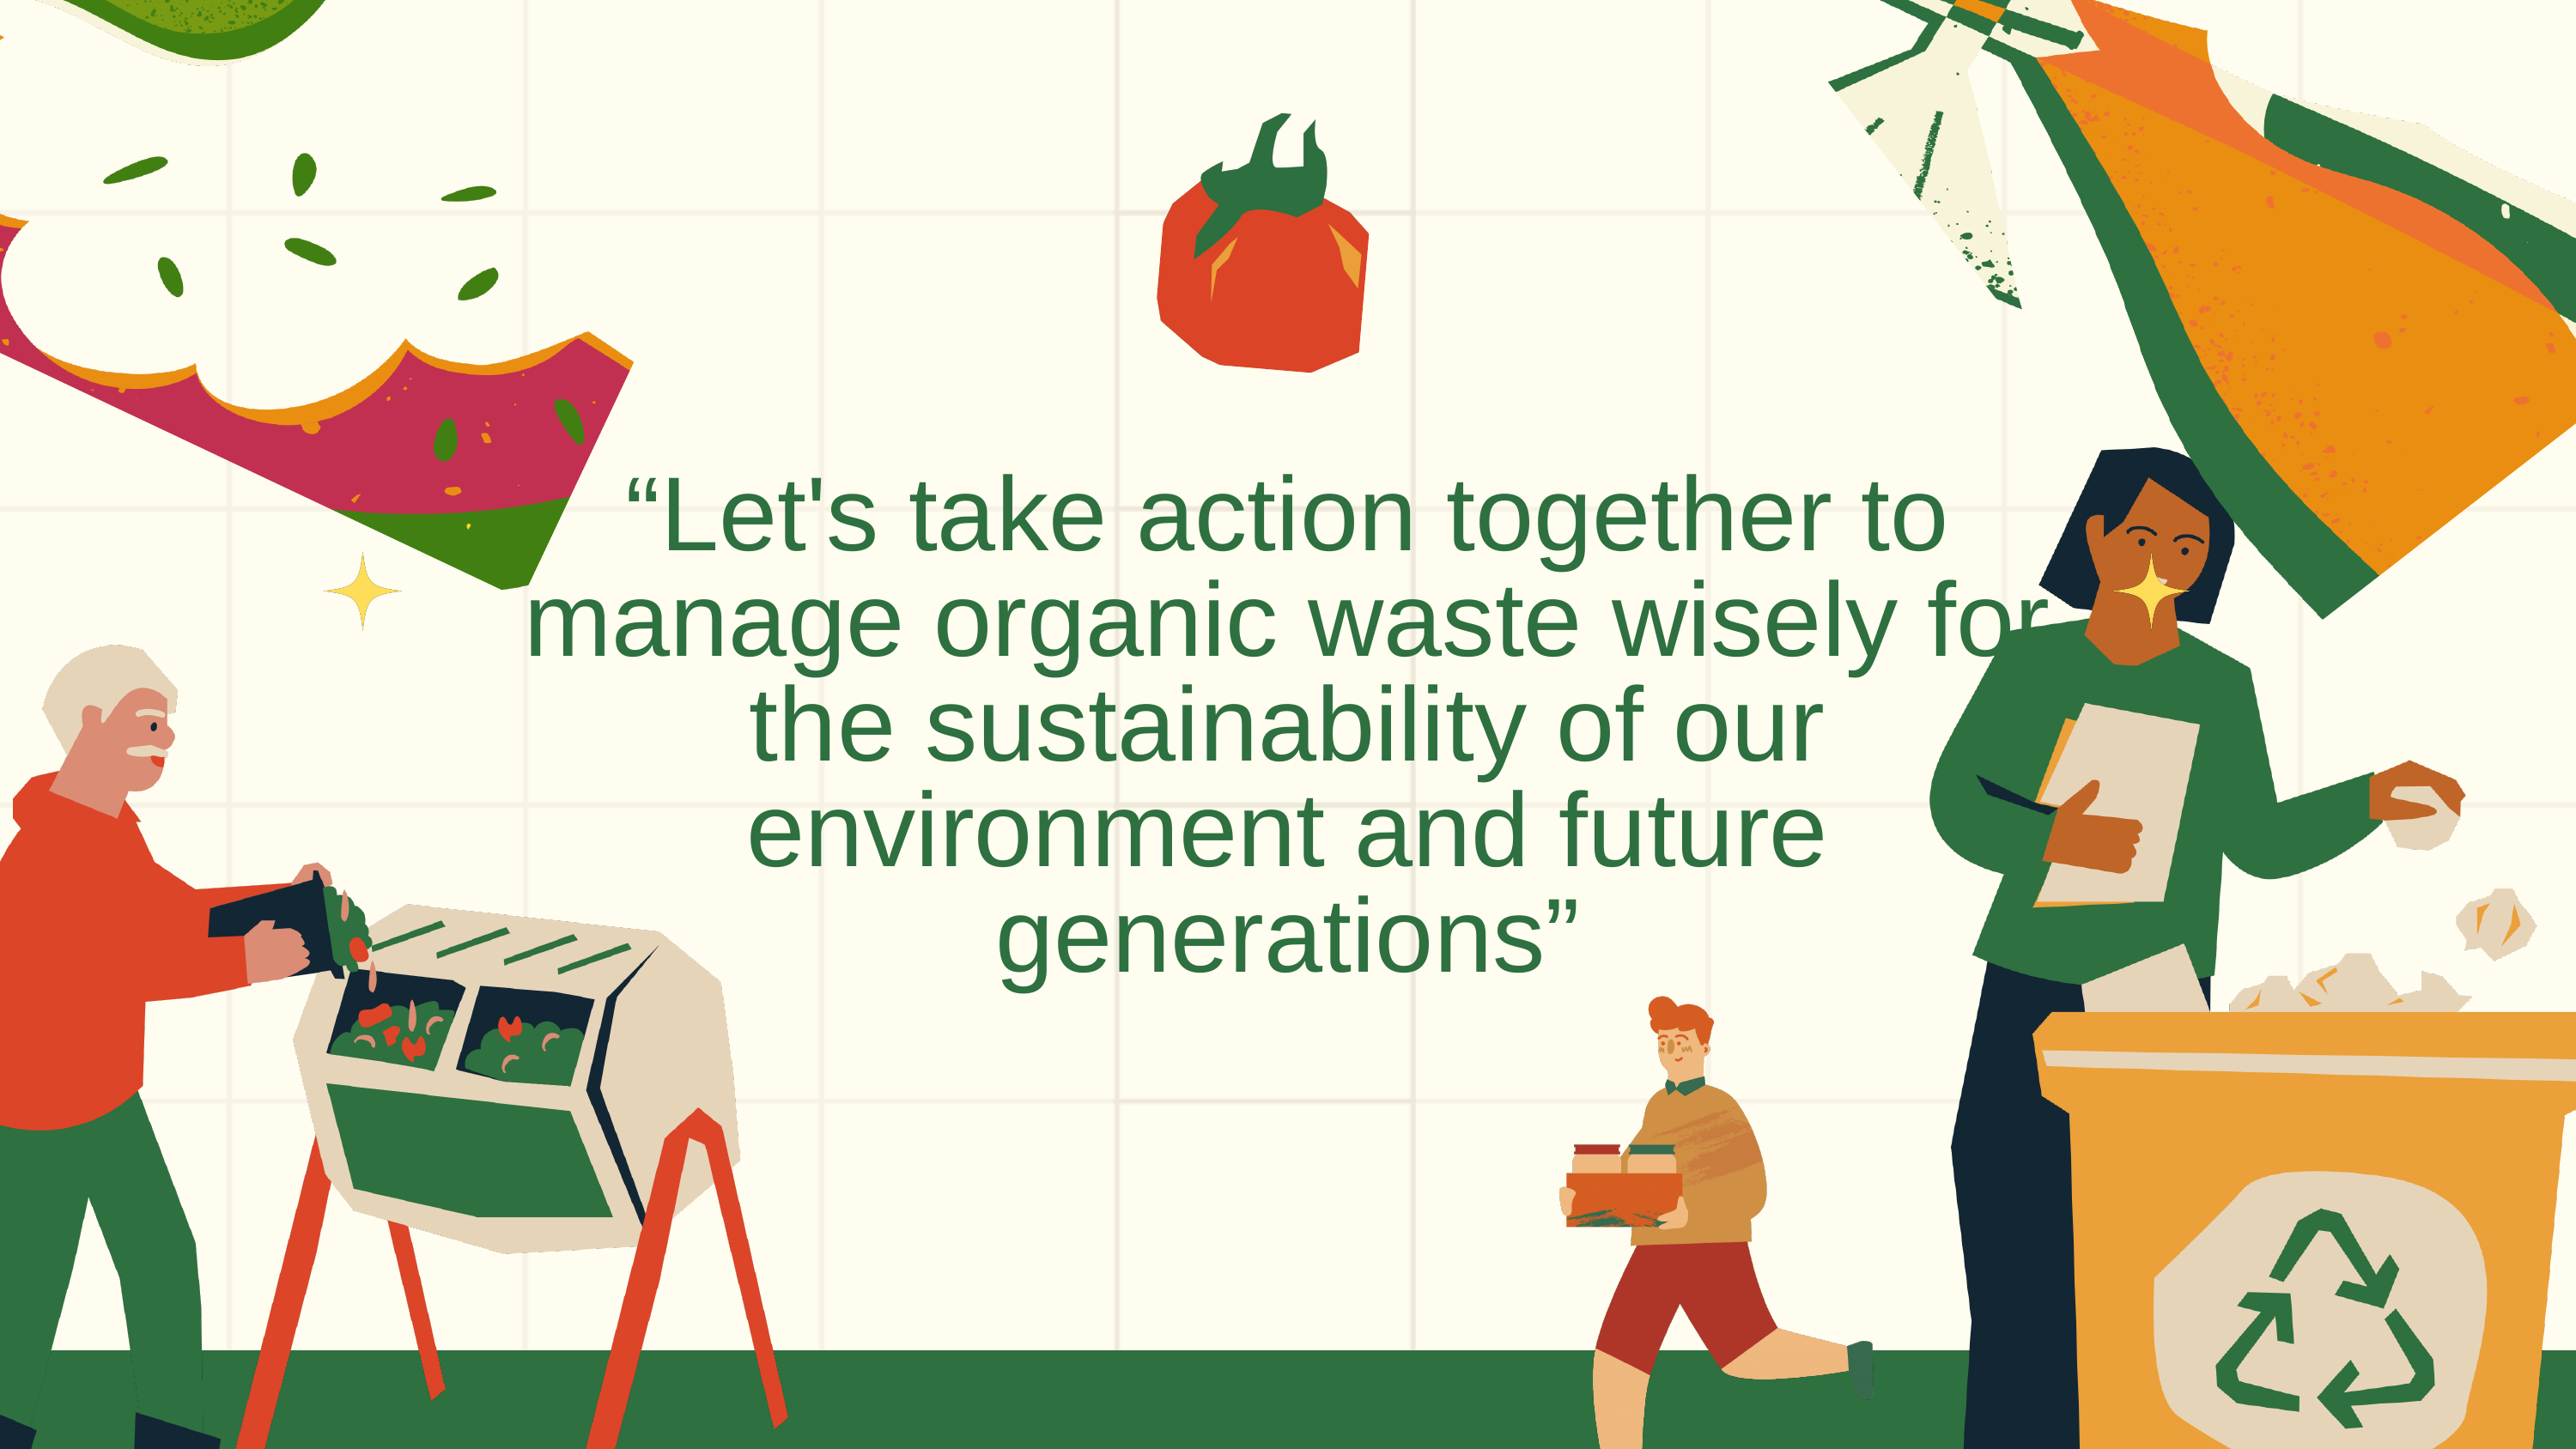

“Let's take action together to manage organic waste wisely for the sustainability of our environment and future generations”